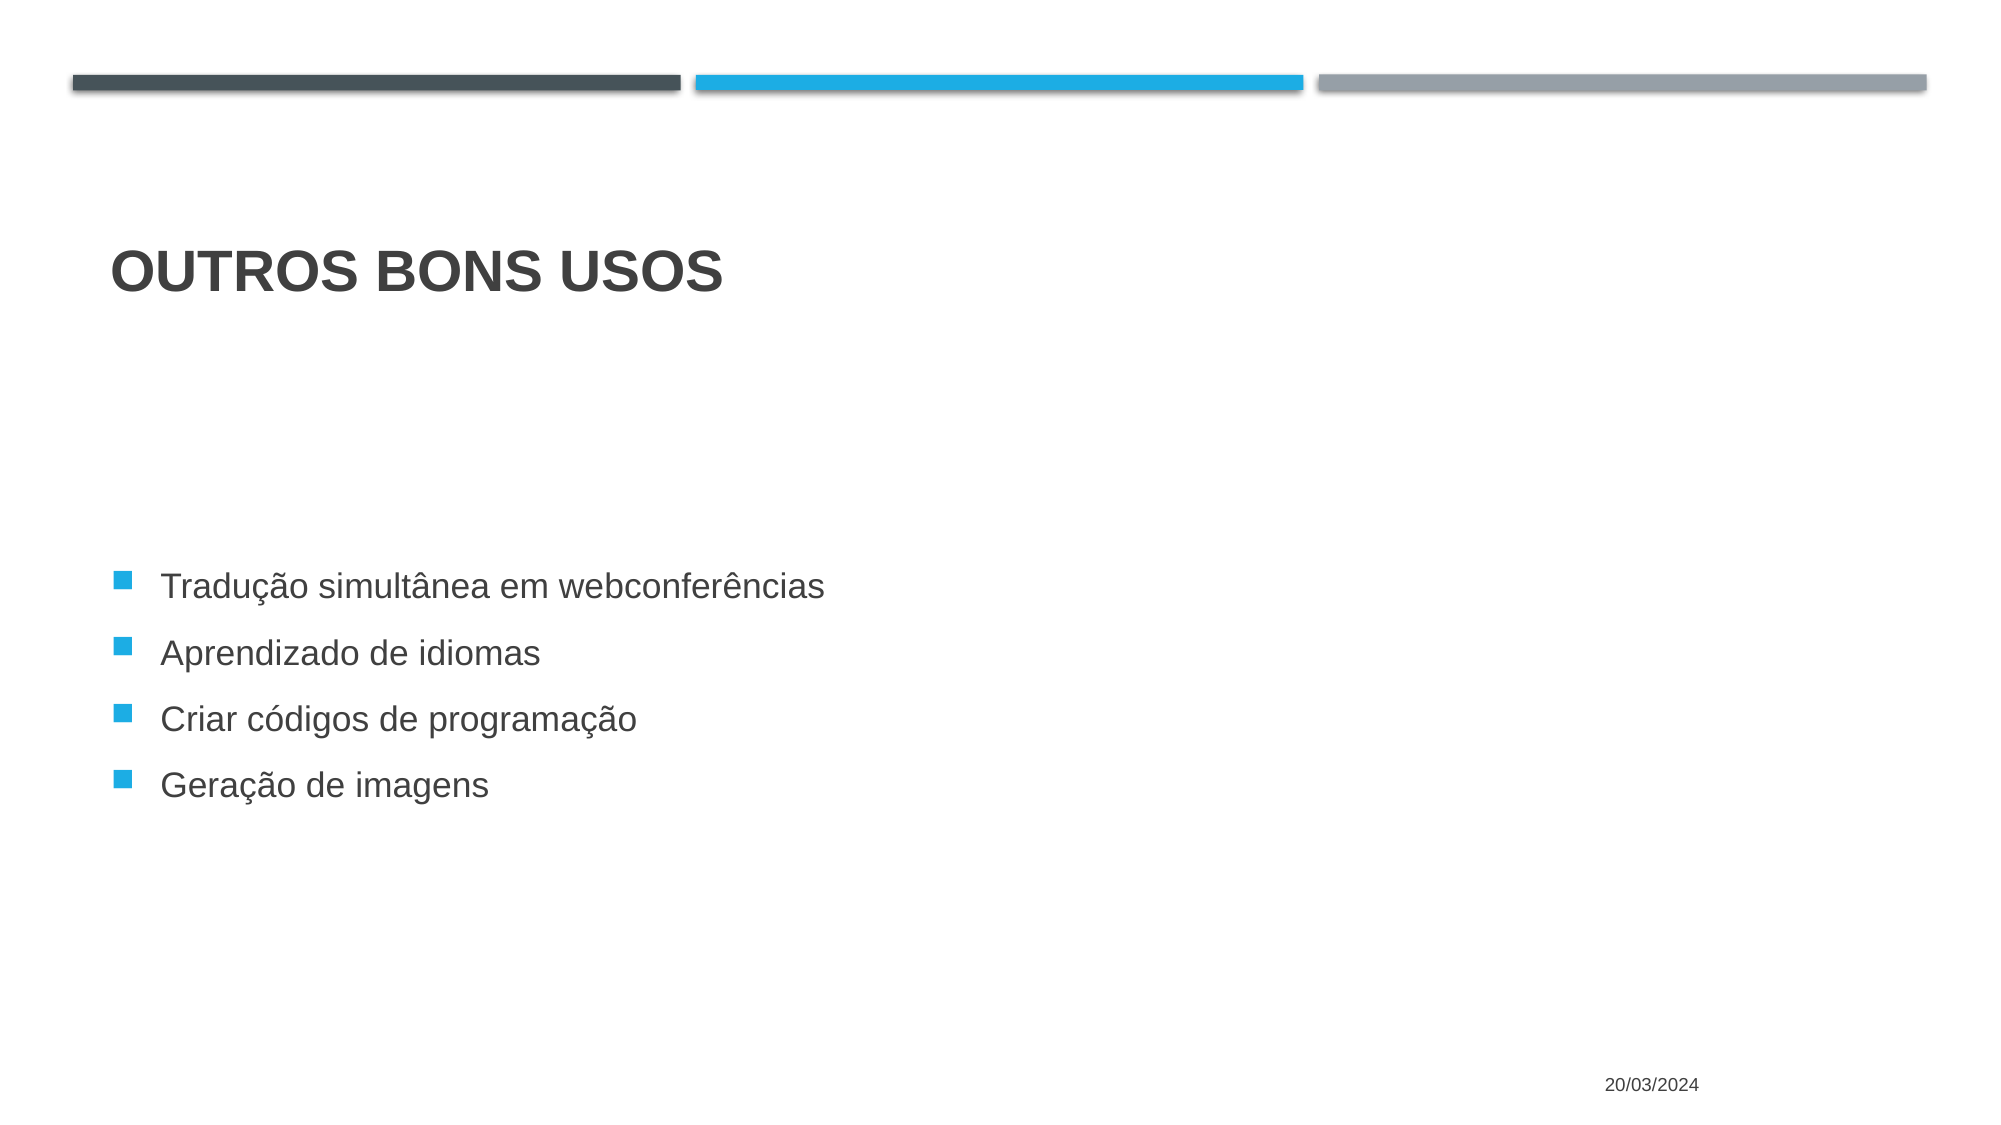

# Outros bons usos
Tradução simultânea em webconferências
Aprendizado de idiomas
Criar códigos de programação
Geração de imagens
20/03/2024